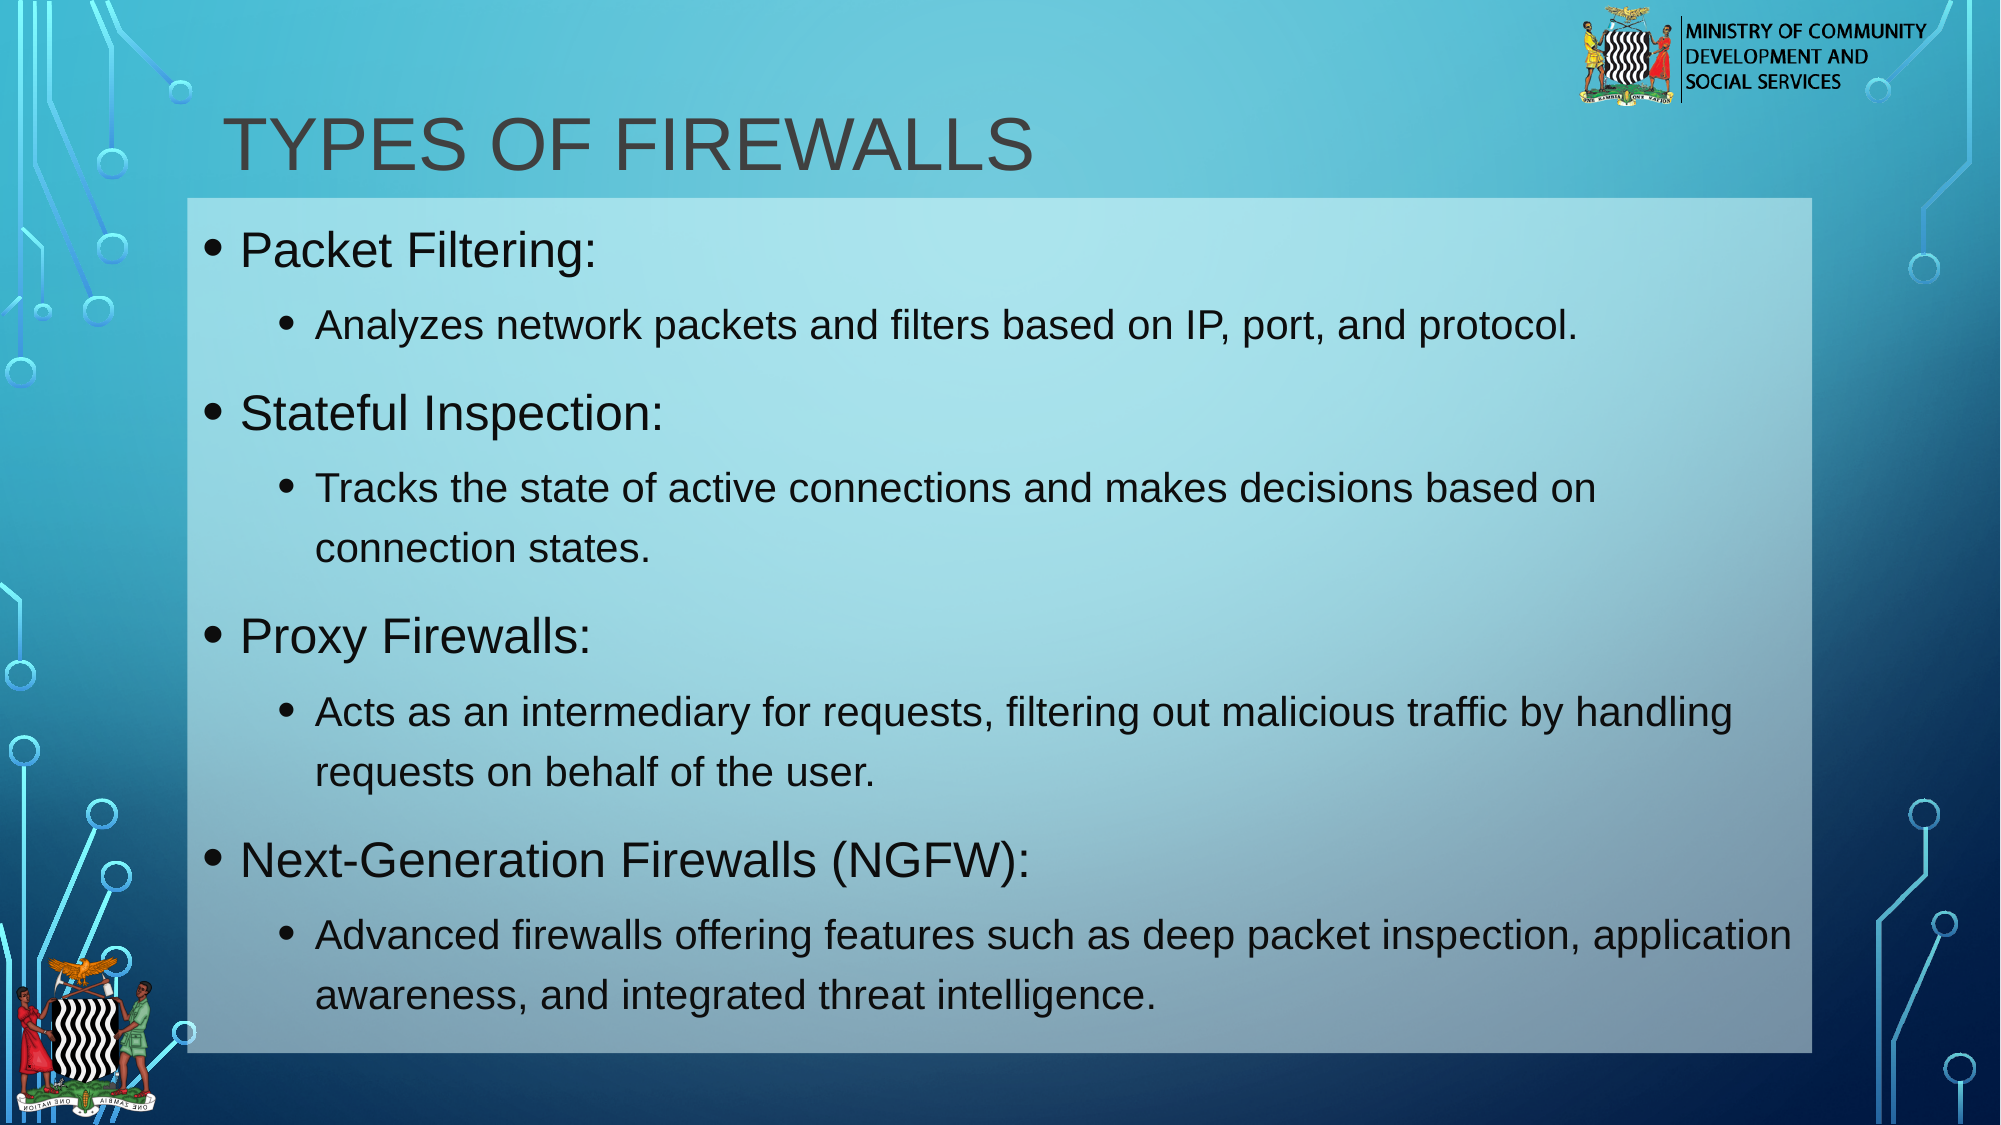

# Types of Firewalls
Packet Filtering:
Analyzes network packets and filters based on IP, port, and protocol.
Stateful Inspection:
Tracks the state of active connections and makes decisions based on connection states.
Proxy Firewalls:
Acts as an intermediary for requests, filtering out malicious traffic by handling requests on behalf of the user.
Next-Generation Firewalls (NGFW):
Advanced firewalls offering features such as deep packet inspection, application awareness, and integrated threat intelligence.